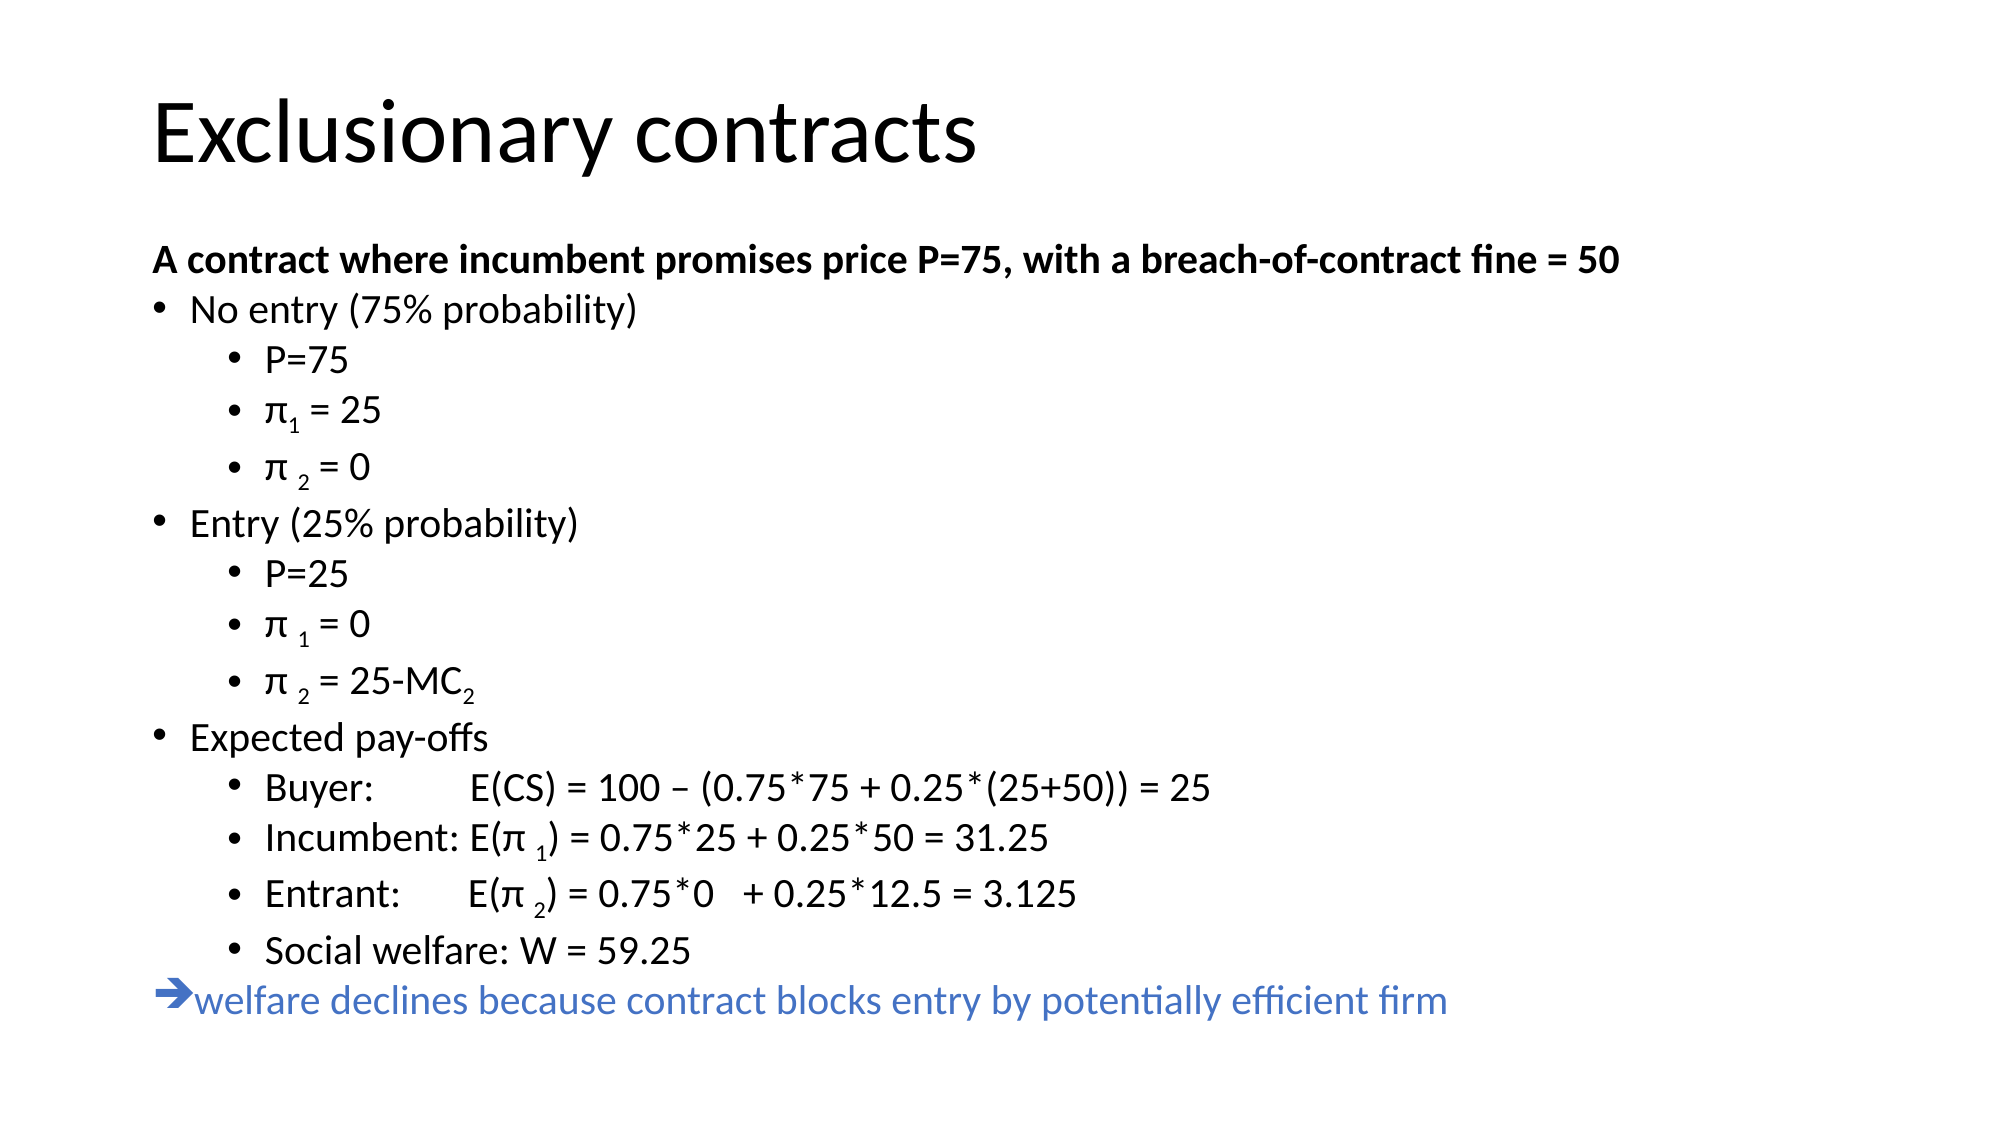

# Exclusionary contracts
A contract where incumbent promises price P=75, with a breach-of-contract fine = 50
No entry (75% probability)
P=75
π1 = 25
π 2 = 0
Entry (25% probability)
P=25
π 1 = 0
π 2 = 25-MC2
Expected pay-offs
Buyer:          E(CS) = 100 – (0.75*75 + 0.25*(25+50)) = 25
Incumbent: E(π 1) = 0.75*25 + 0.25*50 = 31.25
Entrant:       E(π 2) = 0.75*0   + 0.25*12.5 = 3.125
Social welfare: W = 59.25
welfare declines because contract blocks entry by potentially efficient firm